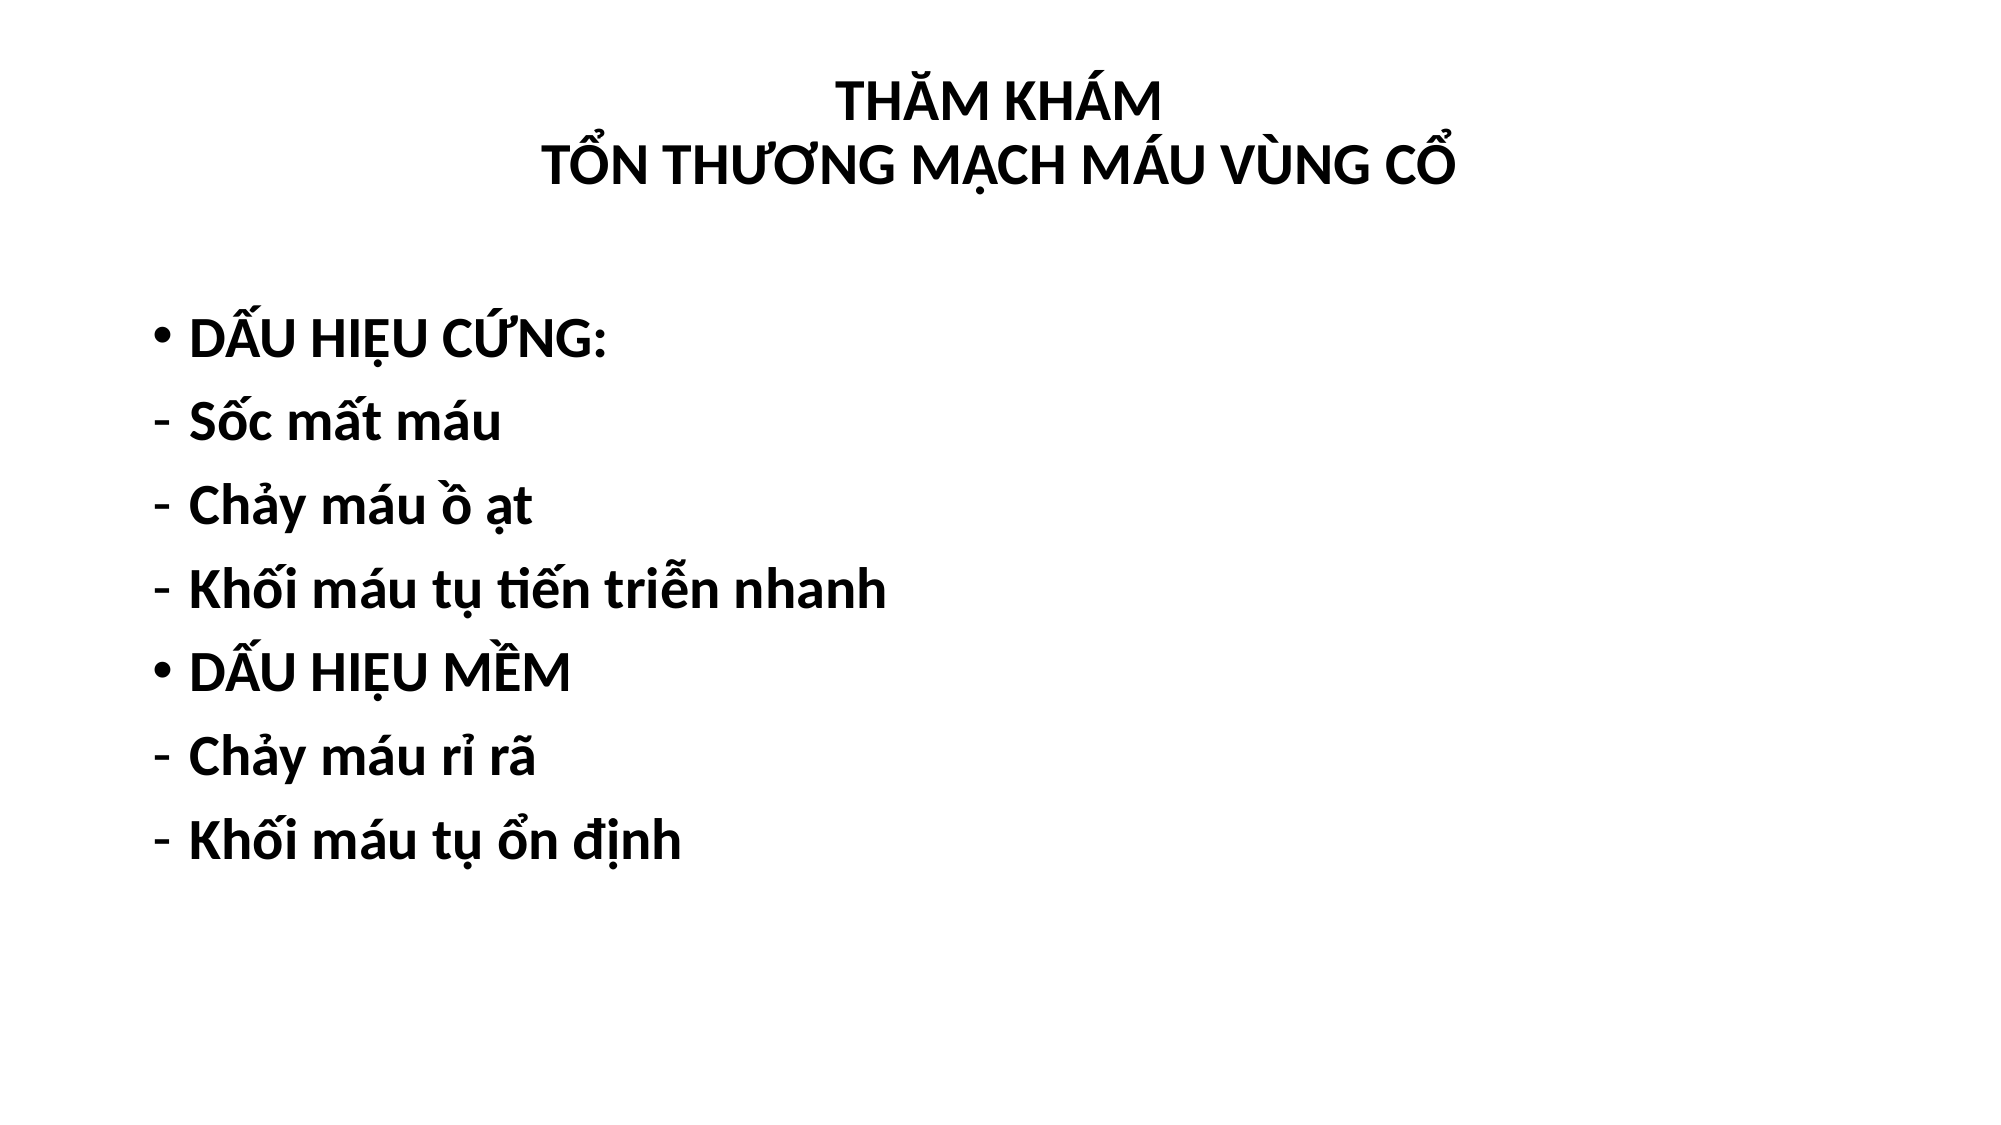

# THĂM KHÁM TỔN THƯƠNG MẠCH MÁU VÙNG CỔ
DẤU HIỆU CỨNG:
Sốc mất máu
Chảy máu ồ ạt
Khối máu tụ tiến triễn nhanh
DẤU HIỆU MỀM
Chảy máu rỉ rã
Khối máu tụ ổn định